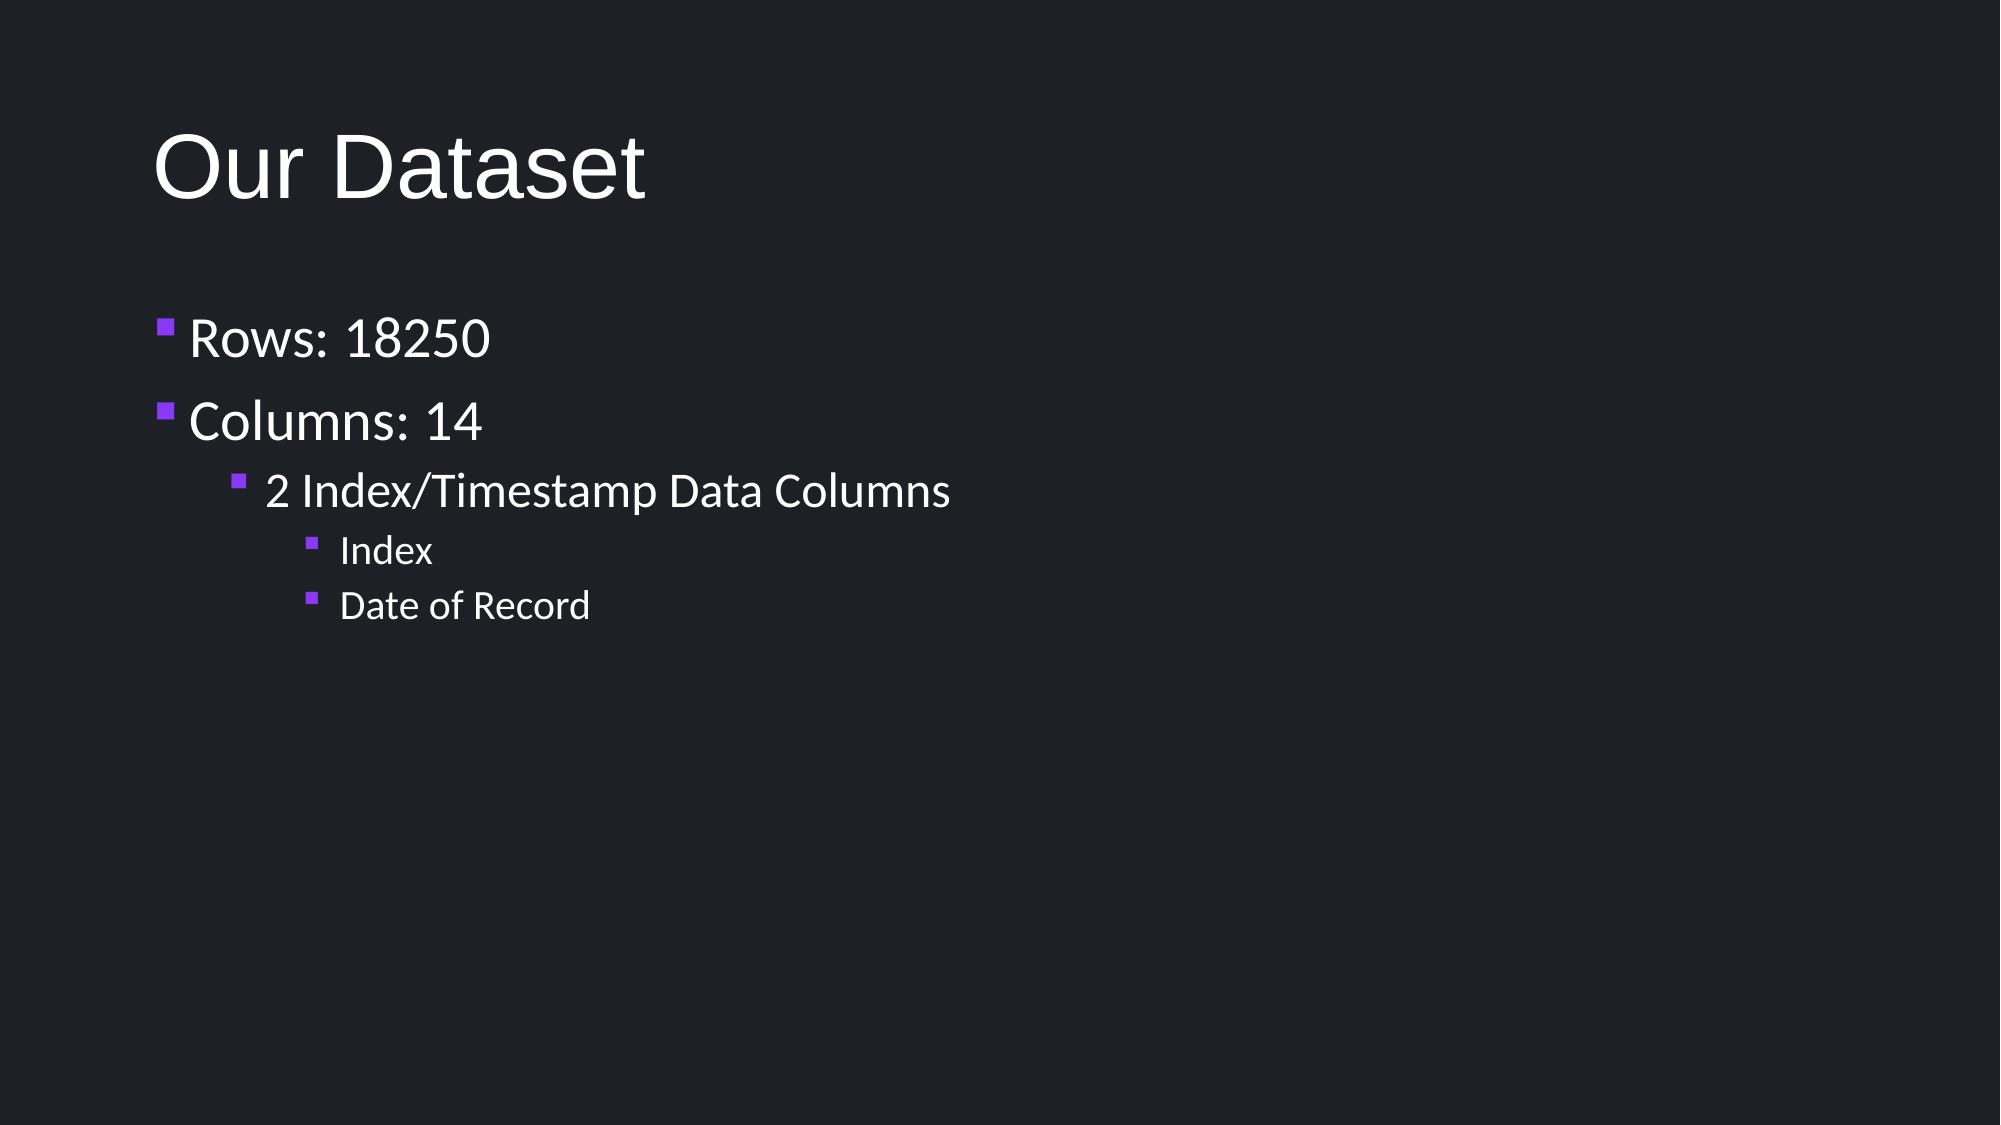

# Our Dataset
Rows: 18250
Columns: 14
2 Index/Timestamp Data Columns
Index
Date of Record